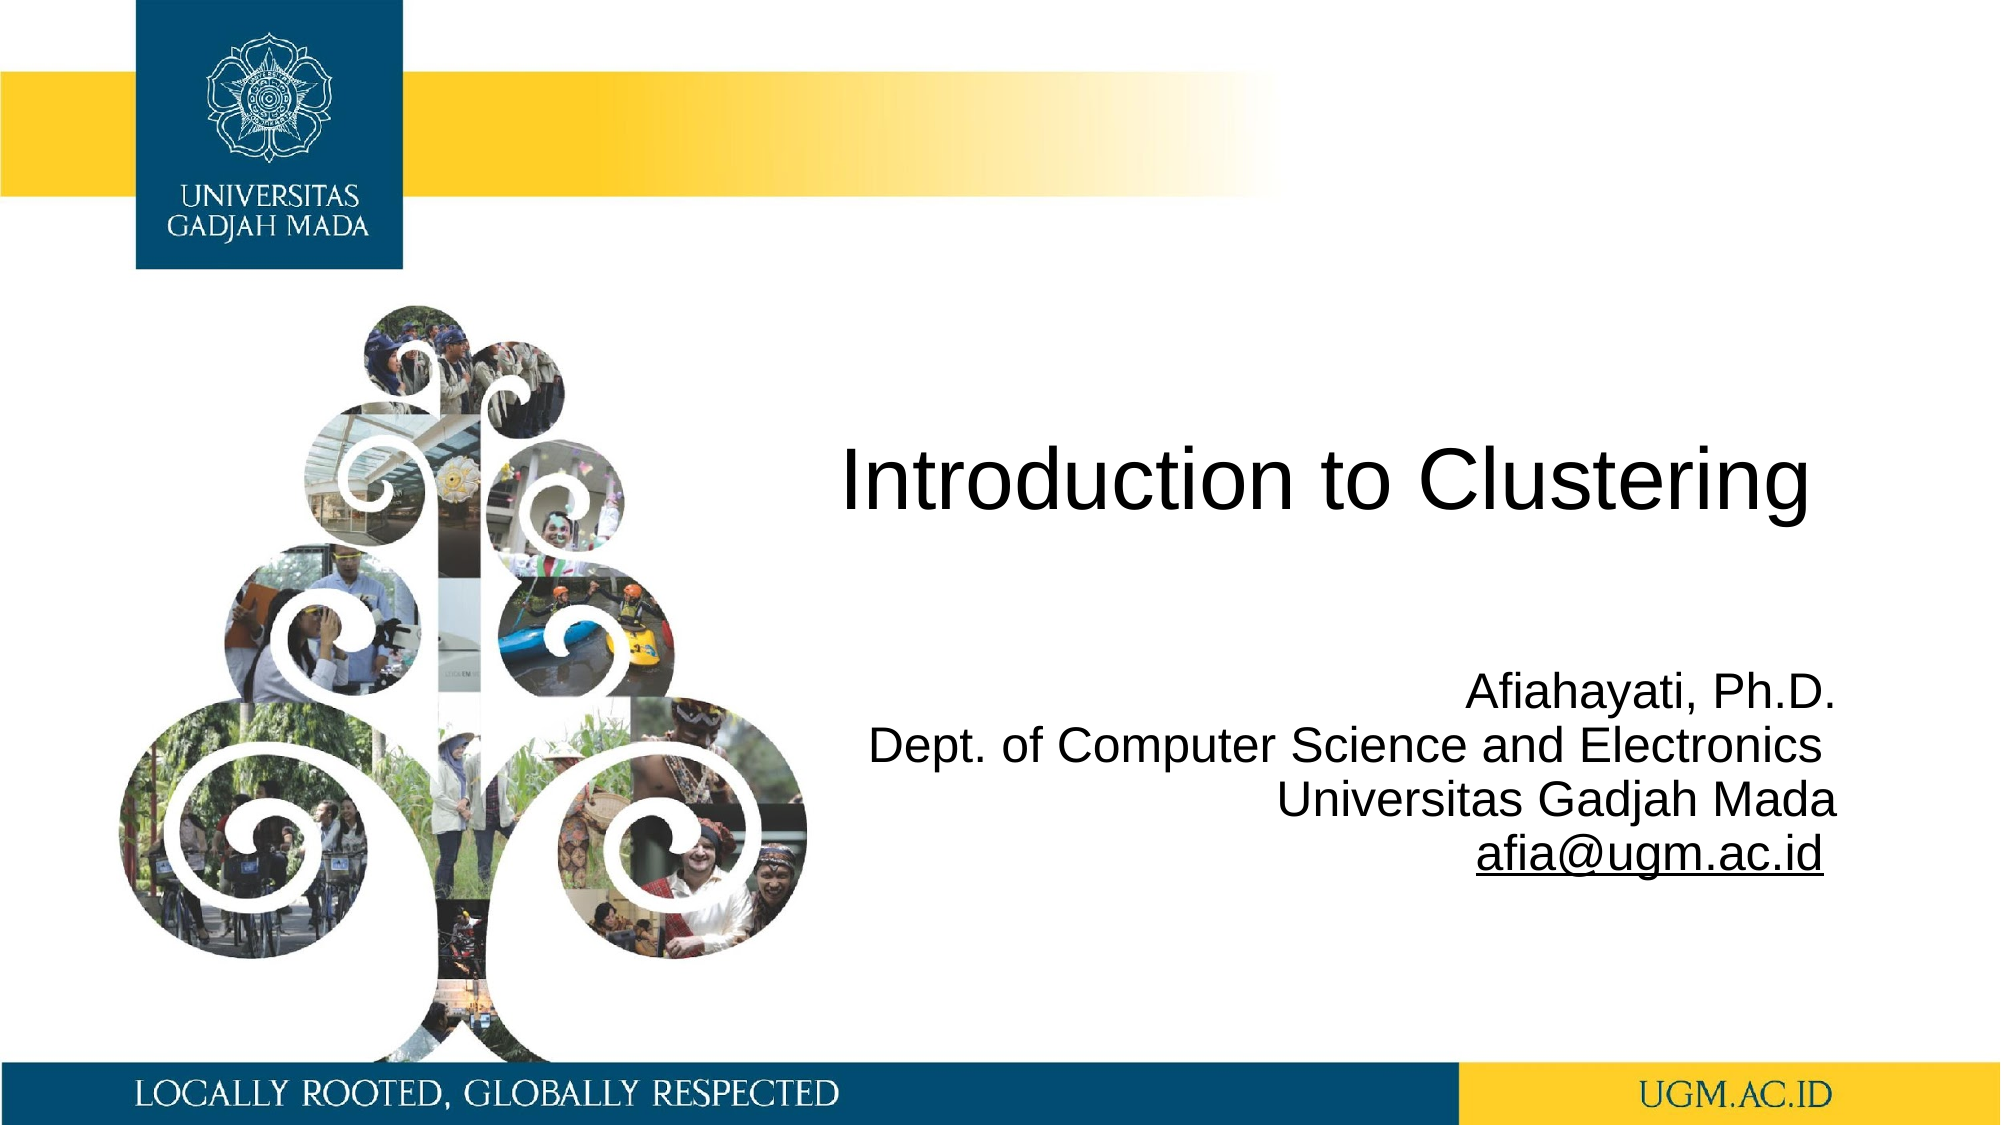

# Introduction to Clustering
Afiahayati, Ph.D.
Dept. of Computer Science and Electronics
Universitas Gadjah Mada
afia@ugm.ac.id